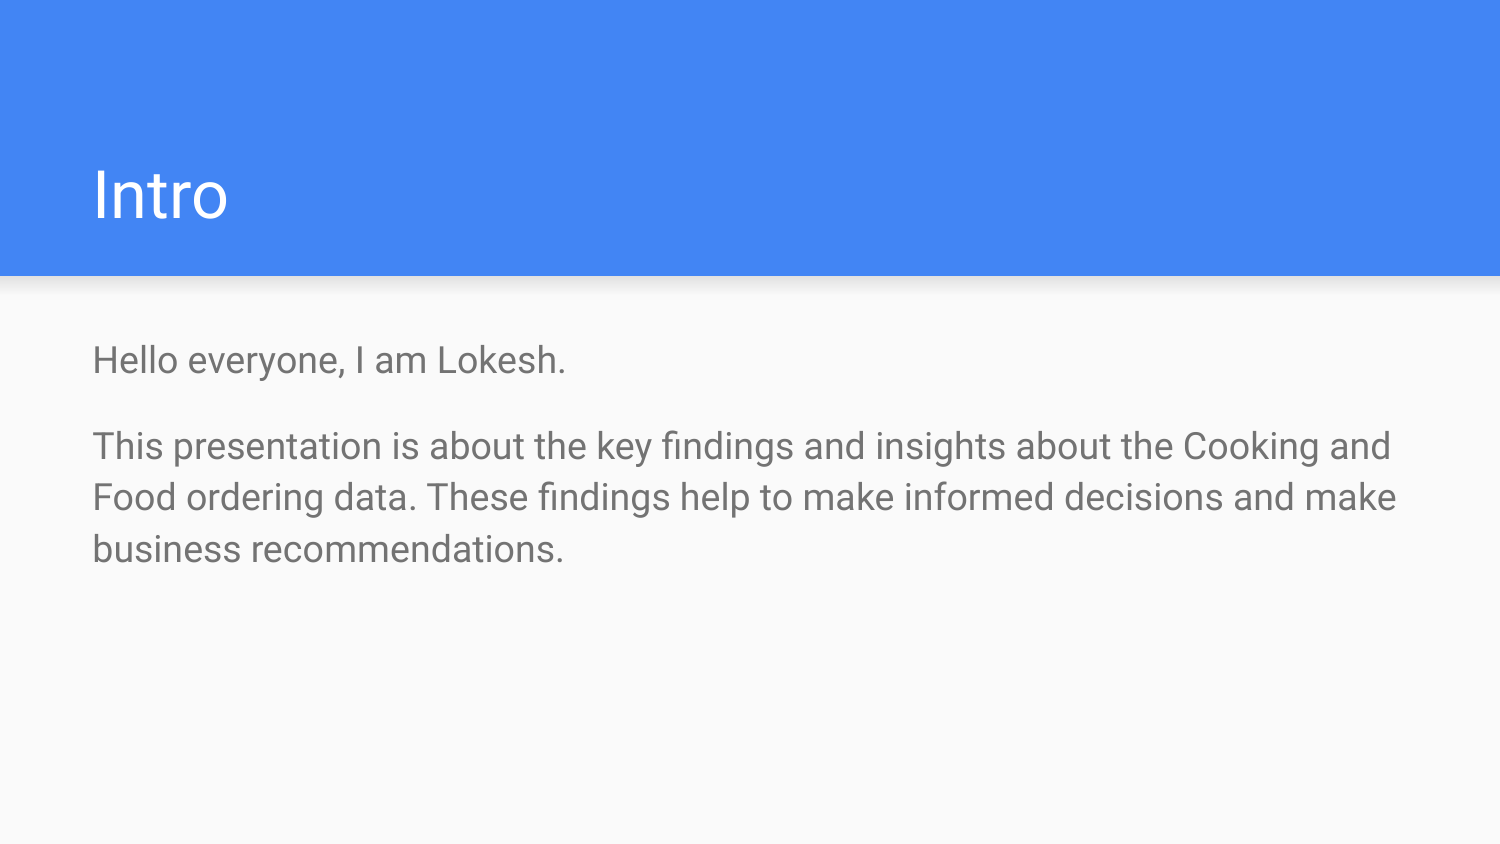

# Intro
Hello everyone, I am Lokesh.
This presentation is about the key findings and insights about the Cooking and Food ordering data. These findings help to make informed decisions and make business recommendations.